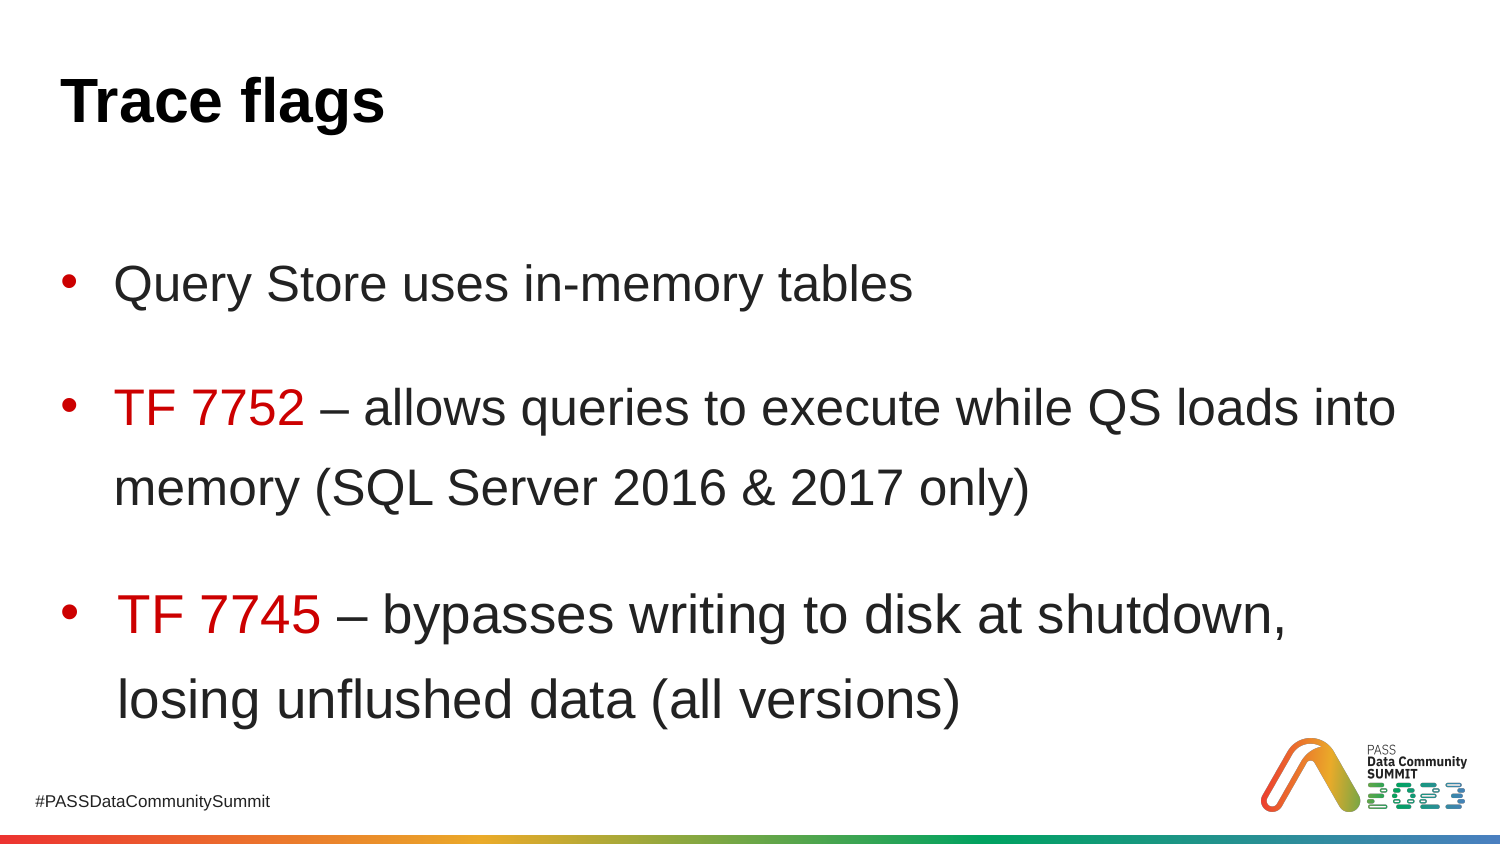

# Trace flags
Query Store uses in-memory tables

TF 7752 – allows queries to execute while QS loads into memory (SQL Server 2016 & 2017 only)

TF 7745 – bypasses writing to disk at shutdown, losing unflushed data (all versions)